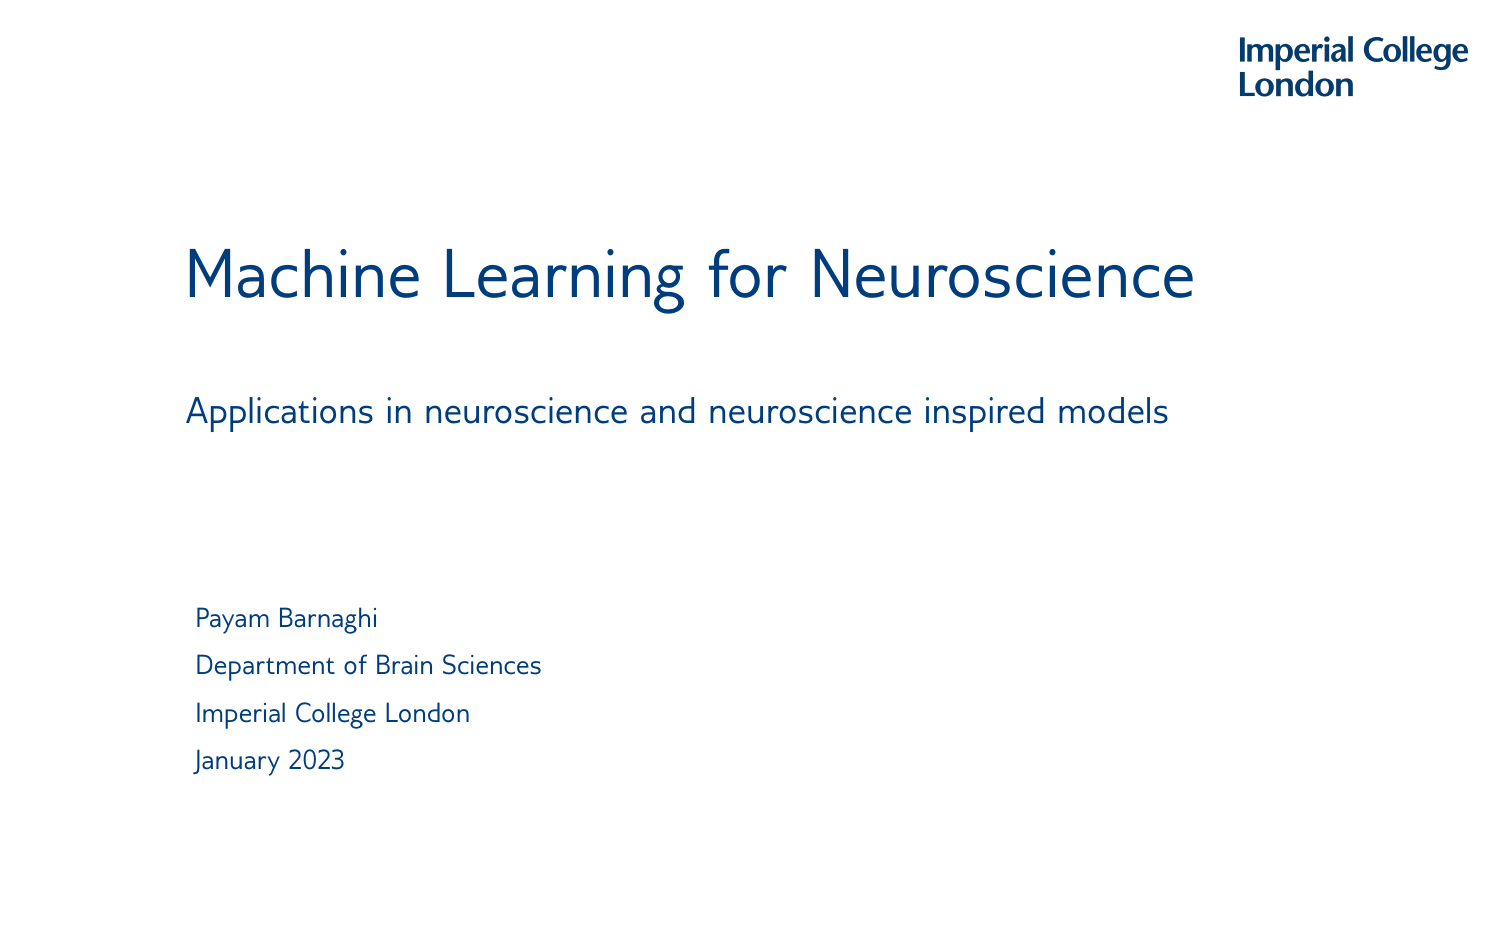

Machine Learning for Neuroscience

Applications in neuroscience and neuroscience inspired models

Payam Barnaghi
Department of Brain Sciences
Imperial College London
January 2023

1